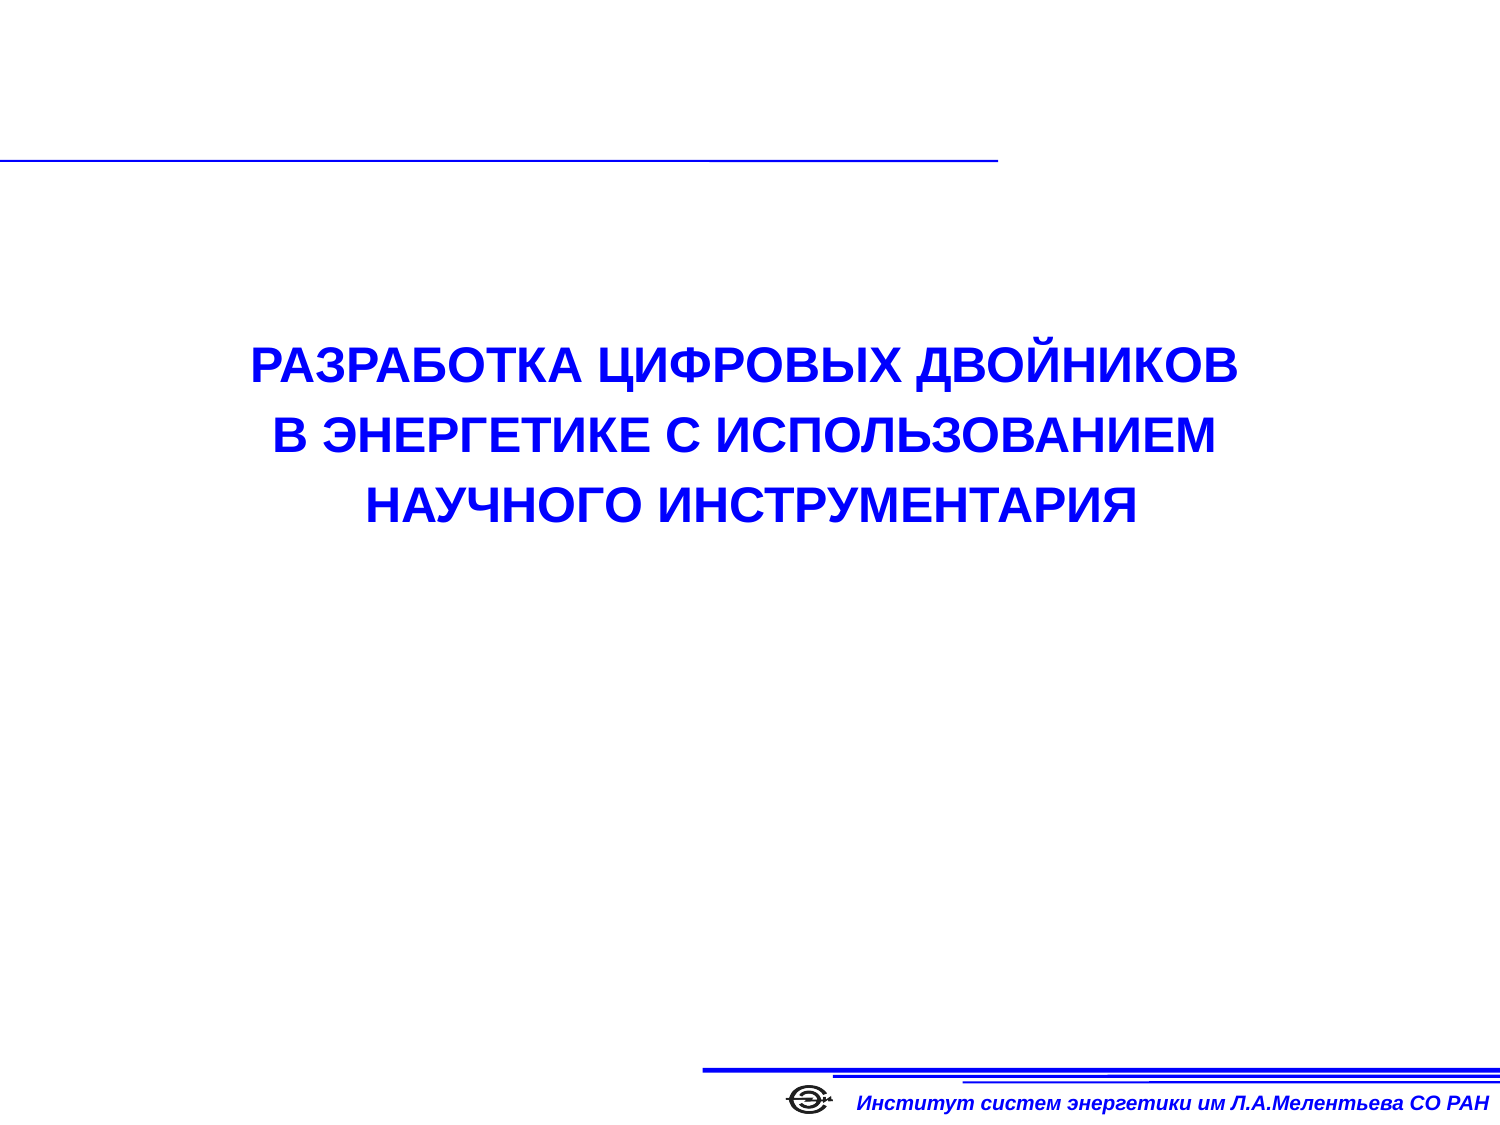

#

РАЗРАБОТКА ЦИФРОВЫХ ДВОЙНИКОВ
В ЭНЕРГЕТИКЕ С ИСПОЛЬЗОВАНИЕМ
НАУЧНОГО ИНСТРУМЕНТАРИЯ